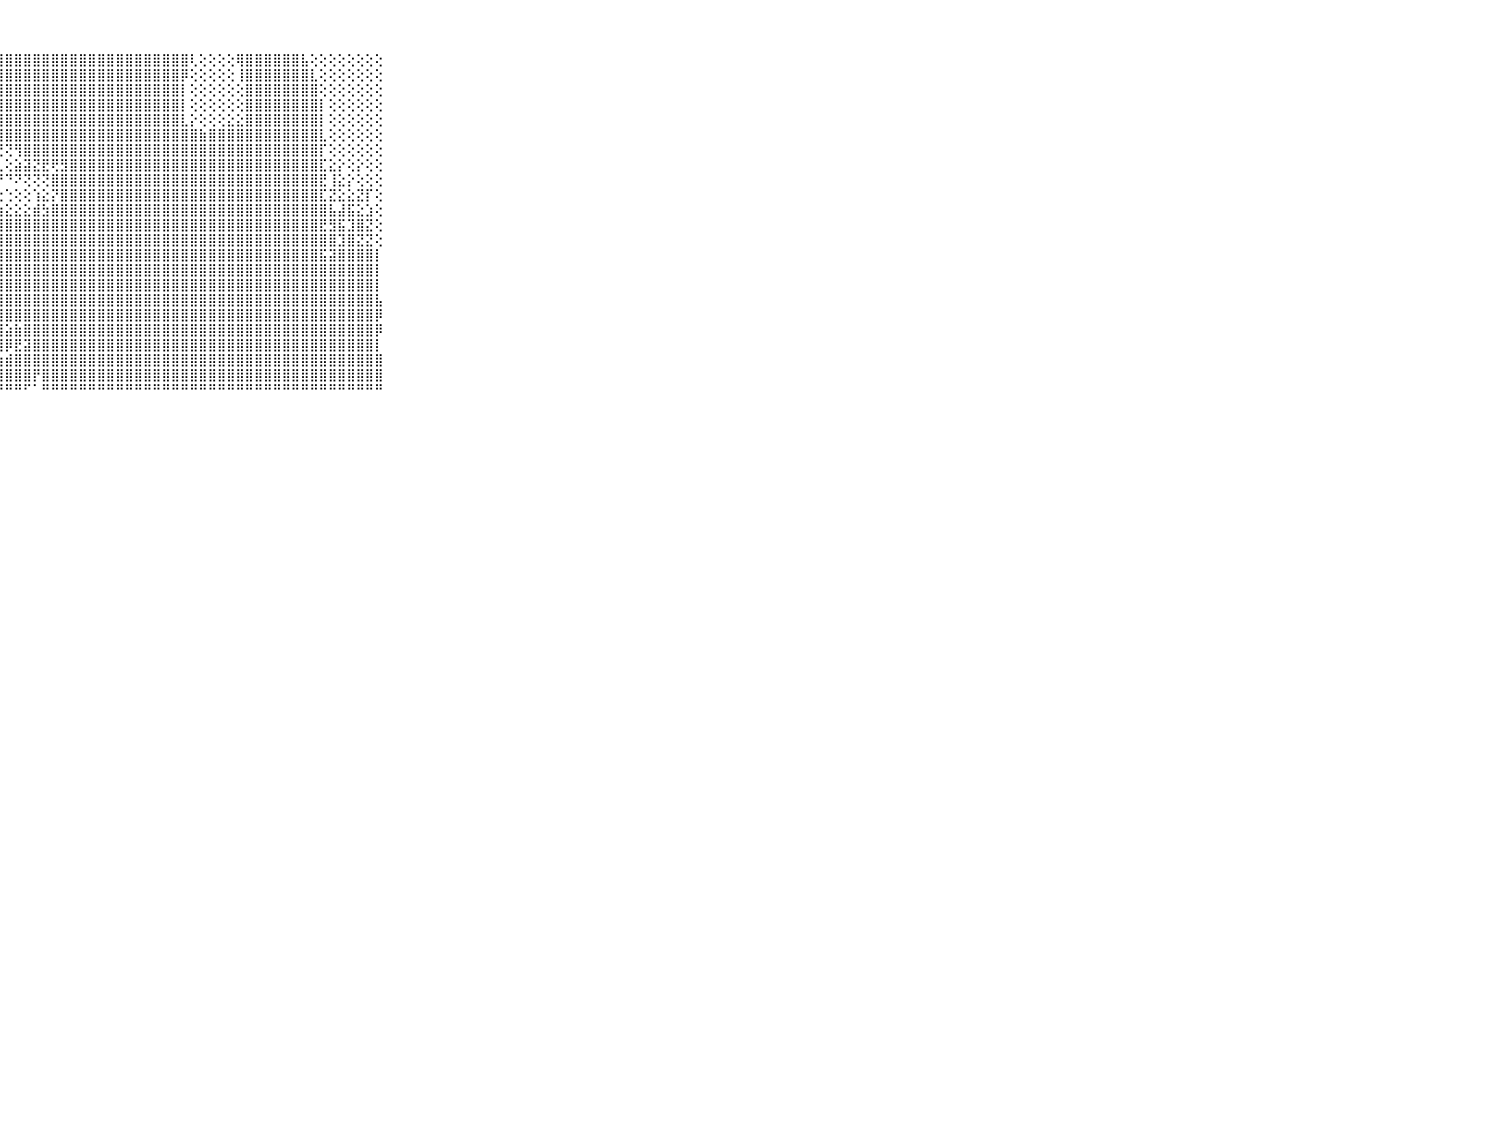

⠀⠀⠀⠀⠀⠀⠀⠀⠀⠀⠀⣿⣿⣿⣿⣿⣿⣿⣿⣿⣿⣿⣿⣿⣿⣿⣿⣿⣿⣿⣿⣿⣿⣿⣿⣿⣿⣿⣿⣿⣿⣿⣿⣿⣿⣿⣿⣿⢇⢕⢕⢕⢕⢿⣿⣿⣿⣿⣿⣿⣧⢕⢕⢕⢕⢕⢕⢕⢕⠀⠀⠀⠀⠀⠀⠀⠀⠀⠀⠀⠀
⠀⠀⠀⠀⠀⠀⠀⠀⠀⠀⠀⣿⣿⣿⣿⣿⣿⣿⣿⣿⣿⣿⣿⣿⣿⣿⣿⣿⣿⣿⣿⣿⣿⣿⣿⣿⣿⣿⣿⣿⣿⣿⣿⣿⣿⣿⣿⡿⢕⢕⢕⢕⢕⢸⣿⣿⣿⣿⣿⣿⣿⣇⢕⢕⢕⢕⢕⢕⢕⠀⠀⠀⠀⠀⠀⠀⠀⠀⠀⠀⠀
⠀⠀⠀⠀⠀⠀⠀⠀⠀⠀⠀⣿⣿⣿⣿⣿⣿⣿⣿⣿⣿⣿⣿⣿⣿⣿⣿⣿⣿⣿⣿⣿⣿⣿⣿⣿⣿⣿⣿⣿⣿⣿⣿⣿⣿⣿⣿⡇⢕⢕⢕⢕⢕⢕⣿⣿⣿⣿⣿⣿⣿⣿⢕⢕⢕⢕⢕⢕⢕⠀⠀⠀⠀⠀⠀⠀⠀⠀⠀⠀⠀
⠀⠀⠀⠀⠀⠀⠀⠀⠀⠀⠀⣿⣿⣿⣿⣿⣿⣿⣿⣿⣿⣿⣿⣿⣿⣿⣿⣿⣿⣿⣿⣿⣿⣿⣿⣿⣿⣿⣿⣿⣿⣿⣿⣿⣿⣿⣿⡇⢕⢕⢕⢕⢕⢕⣿⣿⣿⣿⣿⣿⣿⣿⡇⢕⢕⢕⢕⢕⢕⠀⠀⠀⠀⠀⠀⠀⠀⠀⠀⠀⠀
⠀⠀⠀⠀⠀⠀⠀⠀⠀⠀⠀⣿⣿⣿⣿⣿⣿⣿⣿⣿⣿⣿⣿⣿⣿⣿⣿⣿⣿⣿⣿⣿⣿⣿⣿⣿⣿⣿⣿⣿⣿⣿⣿⣿⣿⣿⣿⣇⡕⢕⢕⢕⣕⣕⣿⣿⣿⣿⣿⣿⣿⣿⡇⢕⢕⢕⢕⢕⢕⠀⠀⠀⠀⠀⠀⠀⠀⠀⠀⠀⠀
⠀⠀⠀⠀⠀⠀⠀⠀⠀⠀⠀⣿⣿⣿⣿⣿⣿⣿⣿⣿⣿⣿⣿⣿⣿⣿⣿⣿⣿⣿⣿⣿⣿⣿⣿⣿⣿⣿⣿⣿⣿⣿⣿⣿⣿⣿⣿⣿⣿⣷⣿⣿⣿⣿⣿⣿⣿⣿⣿⣿⣿⣿⣇⢕⢕⢕⢕⢕⢕⠀⠀⠀⠀⠀⠀⠀⠀⠀⠀⠀⠀
⠀⠀⠀⠀⠀⠀⠀⠀⠀⠀⠀⣿⣿⣿⣿⣿⣿⣿⣿⣿⣿⣿⢿⢿⢟⢝⢝⢝⢝⢻⣿⣿⣿⣿⣿⣿⣿⣿⣿⣿⣿⣿⣿⣿⣿⣿⣿⣿⣿⣿⣿⣿⣿⣿⣿⣿⣿⣿⣿⣿⣿⣿⡏⢕⢕⢕⢕⢕⢕⠀⠀⠀⠀⠀⠀⠀⠀⠀⠀⠀⠀
⠀⠀⠀⠀⠀⠀⠀⠀⠀⠀⠀⣿⣿⣿⣿⣿⣿⣿⣿⡿⢟⢕⢅⢕⢕⢕⢜⢇⢕⣵⣽⣝⣟⢟⣻⣿⣿⣿⣿⣿⣿⣿⣿⣿⣿⣿⣿⣿⣿⣿⣿⣿⣿⣿⣿⣿⣿⣿⣿⣿⣿⣿⣏⣕⡕⢕⡕⢕⢕⠀⠀⠀⠀⠀⠀⠀⠀⠀⠀⠀⠀
⠀⠀⠀⠀⠀⠀⠀⠀⠀⠀⠀⣿⣿⣿⣿⣿⣿⣿⢟⢕⢕⢕⣕⢕⢷⢜⢟⠜⠙⠝⢝⢝⢝⣿⣿⣿⣿⣿⣿⣿⣿⣿⣿⣿⣿⣿⣿⣿⣿⣿⣿⣿⣿⣿⣿⣿⣿⣿⣿⣿⣿⣿⣟⢸⣕⡕⢕⢕⢕⠀⠀⠀⠀⠀⠀⠀⠀⠀⠀⠀⠀
⠀⠀⠀⠀⠀⠀⠀⠀⠀⠀⠀⣿⣿⣿⣿⣿⣿⡟⢱⣿⡕⣇⢟⢇⢔⢱⢔⢕⢑⢕⢕⢱⣕⡝⣿⣿⣿⣿⣿⣿⣿⣿⣿⣿⣿⣿⣿⣿⣿⣿⣿⣿⣿⣿⣿⣿⣿⣿⣿⣿⣿⣿⣏⣝⣕⣕⣝⡏⢕⠀⠀⠀⠀⠀⠀⠀⠀⠀⠀⠀⠀
⠀⠀⠀⠀⠀⠀⠀⠀⠀⠀⠀⣿⣿⣿⣿⣿⣿⡟⢕⢝⣻⣿⣷⣷⣾⣷⣷⣵⣕⣕⣕⣾⣳⣿⣿⣿⣿⣿⣿⣿⣿⣿⣿⣿⣿⣿⣿⣿⣿⣿⣿⣿⣿⣿⣿⣿⣿⣿⣿⣿⣿⣿⣿⣧⣼⣯⣕⣱⢕⠀⠀⠀⠀⠀⠀⠀⠀⠀⠀⠀⠀
⠀⠀⠀⠀⠀⠀⠀⠀⠀⠀⠀⣿⣿⣿⣿⣿⣿⢇⢱⢱⣾⣿⣿⣿⣿⣿⣿⣿⣿⣿⣿⣿⣿⣿⣿⣿⣿⣿⣿⣿⣿⣿⣿⣿⣿⣿⣿⣿⣿⣿⣿⣿⣿⣿⣿⣿⣿⣿⣿⣿⣿⣿⣟⣻⣯⣹⣿⣝⢕⠀⠀⠀⠀⠀⠀⠀⠀⠀⠀⠀⠀
⠀⠀⠀⠀⠀⠀⠀⠀⠀⠀⠀⣿⣿⣿⣿⣿⣿⢕⢕⣾⣿⣿⣿⣿⣿⣿⣿⣿⣿⣿⣿⣿⣿⣿⣿⣿⣿⣿⣿⣿⣿⣿⣿⣿⣿⣿⣿⣿⣿⣿⣿⣿⣿⣿⣿⣿⣿⣿⣿⣿⣿⣿⣿⣿⣹⣿⣝⣝⢕⠀⠀⠀⠀⠀⠀⠀⠀⠀⠀⠀⠀
⠀⠀⠀⠀⠀⠀⠀⠀⠀⠀⠀⣿⣿⣿⣿⣿⣿⢕⢕⣿⣿⣿⣿⣿⣿⣿⣿⣿⣿⣿⣿⣿⣿⣿⣿⣿⣿⣿⣿⣿⣿⣿⣿⣿⣿⣿⣿⣿⣿⣿⣿⣿⣿⣿⣿⣿⣿⣿⣿⣿⣿⣿⣯⣽⣿⣿⣿⣿⡇⠀⠀⠀⠀⠀⠀⠀⠀⠀⠀⠀⠀
⠀⠀⠀⠀⠀⠀⠀⠀⠀⠀⠀⣿⣿⣿⣿⣿⣿⣇⢱⣿⣿⣿⣿⣿⢿⣿⣿⣿⣿⣿⣿⣿⣿⣿⣿⣿⣿⣿⣿⣿⣿⣿⣿⣿⣿⣿⣿⣿⣿⣿⣿⣿⣿⣿⣿⣿⣿⣿⣿⣿⣿⣿⣿⣿⣿⣿⣿⣿⡇⠀⠀⠀⠀⠀⠀⠀⠀⠀⠀⠀⠀
⠀⠀⠀⠀⠀⠀⠀⠀⠀⠀⠀⣿⣿⣿⣿⣿⣿⣿⣿⣿⣿⣿⣿⣿⣿⣿⣿⣿⣿⣿⣿⣿⣿⣿⣿⣿⣿⣿⣿⣿⣿⣿⣿⣿⣿⣿⣿⣿⣿⣿⣿⣿⣿⣿⣿⣿⣿⣿⣿⣿⣿⣿⣿⣿⣿⣿⣿⣿⡇⠀⠀⠀⠀⠀⠀⠀⠀⠀⠀⠀⠀
⠀⠀⠀⠀⠀⠀⠀⠀⠀⠀⠀⣿⣿⣿⣿⣿⣿⣿⣿⣿⣿⣿⣿⣿⣿⣿⣿⣿⣿⣿⣿⣿⣿⣿⣿⣿⣿⣿⣿⣿⣿⣿⣿⣿⣿⣿⣿⣿⣿⣿⣿⣿⣿⣿⣿⣿⣿⣿⣿⣿⣿⣿⣿⣿⣿⣿⣿⣿⣧⠀⠀⠀⠀⠀⠀⠀⠀⠀⠀⠀⠀
⠀⠀⠀⠀⠀⠀⠀⠀⠀⠀⠀⣿⣿⣿⣿⣿⣿⣿⣿⣿⣿⣿⣿⣿⣿⣿⣿⣿⣿⣿⣿⣿⣿⣿⣿⣿⣿⣿⣿⣿⣿⣿⣿⣿⣿⣿⣿⣿⣿⣿⣿⣿⣿⣿⣿⣿⣿⣿⣿⣿⣿⣿⣿⣿⣿⣿⣿⣿⡿⠀⠀⠀⠀⠀⠀⠀⠀⠀⠀⠀⠀
⠀⠀⠀⠀⠀⠀⠀⠀⠀⠀⠀⣿⣿⣿⣿⣿⣿⣿⣿⣿⣿⣿⣿⣿⣿⣿⣿⣿⣵⣷⣿⣿⣿⣿⣿⣿⣿⣿⣿⣿⣿⣿⣿⣿⣿⣿⣿⣿⣿⣿⣿⣿⣿⣿⣿⣿⣿⣿⣿⣿⣿⣿⣿⣿⣿⣿⣿⣿⡿⠀⠀⠀⠀⠀⠀⠀⠀⠀⠀⠀⠀
⠀⠀⠀⠀⠀⠀⠀⠀⠀⠀⠀⣿⣿⣿⣿⣿⣿⣿⣿⣿⣿⣿⣿⣿⣿⣿⣿⣿⡿⣟⣽⣿⣿⣿⣿⣿⣿⣿⣿⣿⣿⣿⣿⣿⣿⣿⣿⣿⣿⣿⣿⣿⣿⣿⣿⣿⣿⣿⣿⣿⣿⣿⣿⣿⣿⣿⣿⣿⡇⠀⠀⠀⠀⠀⠀⠀⠀⠀⠀⠀⠀
⠀⠀⠀⠀⠀⠀⠀⠀⠀⠀⠀⣿⣿⣿⣿⣿⡿⢟⢺⣿⣿⣿⣿⣿⣿⣿⣷⣷⣾⣿⣿⣿⣿⣿⣿⣿⣿⣿⣿⣿⣿⣿⣿⣿⣿⣿⣿⣿⣿⣿⣿⣿⣿⣿⣿⣿⣿⣿⣿⣿⣿⣿⣿⣿⣿⣿⣿⣿⣿⠀⠀⠀⠀⠀⠀⠀⠀⠀⠀⠀⠀
⠀⠀⠀⠀⠀⠀⠀⠀⠀⠀⠀⣿⣿⣿⣿⣿⠇⢔⢸⣿⣿⣿⣿⣿⣿⣿⣿⣿⣿⣿⣿⡟⣿⣿⣿⣿⣿⣿⣿⣿⣿⣿⣿⣿⣿⣿⣿⣿⣿⣿⣿⣿⣿⣿⣿⣿⣿⣿⣿⣿⣿⣿⣿⣿⣿⣿⣿⣿⣿⠀⠀⠀⠀⠀⠀⠀⠀⠀⠀⠀⠀
⠀⠀⠀⠀⠀⠀⠀⠀⠀⠀⠀⠛⠛⠛⠛⠛⠀⠑⠑⠛⠛⠛⠛⠛⠛⠛⠛⠛⠛⠛⠋⠁⠛⠛⠛⠛⠛⠛⠛⠛⠛⠛⠛⠛⠛⠛⠛⠛⠛⠛⠛⠛⠛⠛⠛⠛⠛⠛⠛⠛⠛⠛⠛⠛⠛⠛⠛⠛⠛⠀⠀⠀⠀⠀⠀⠀⠀⠀⠀⠀⠀